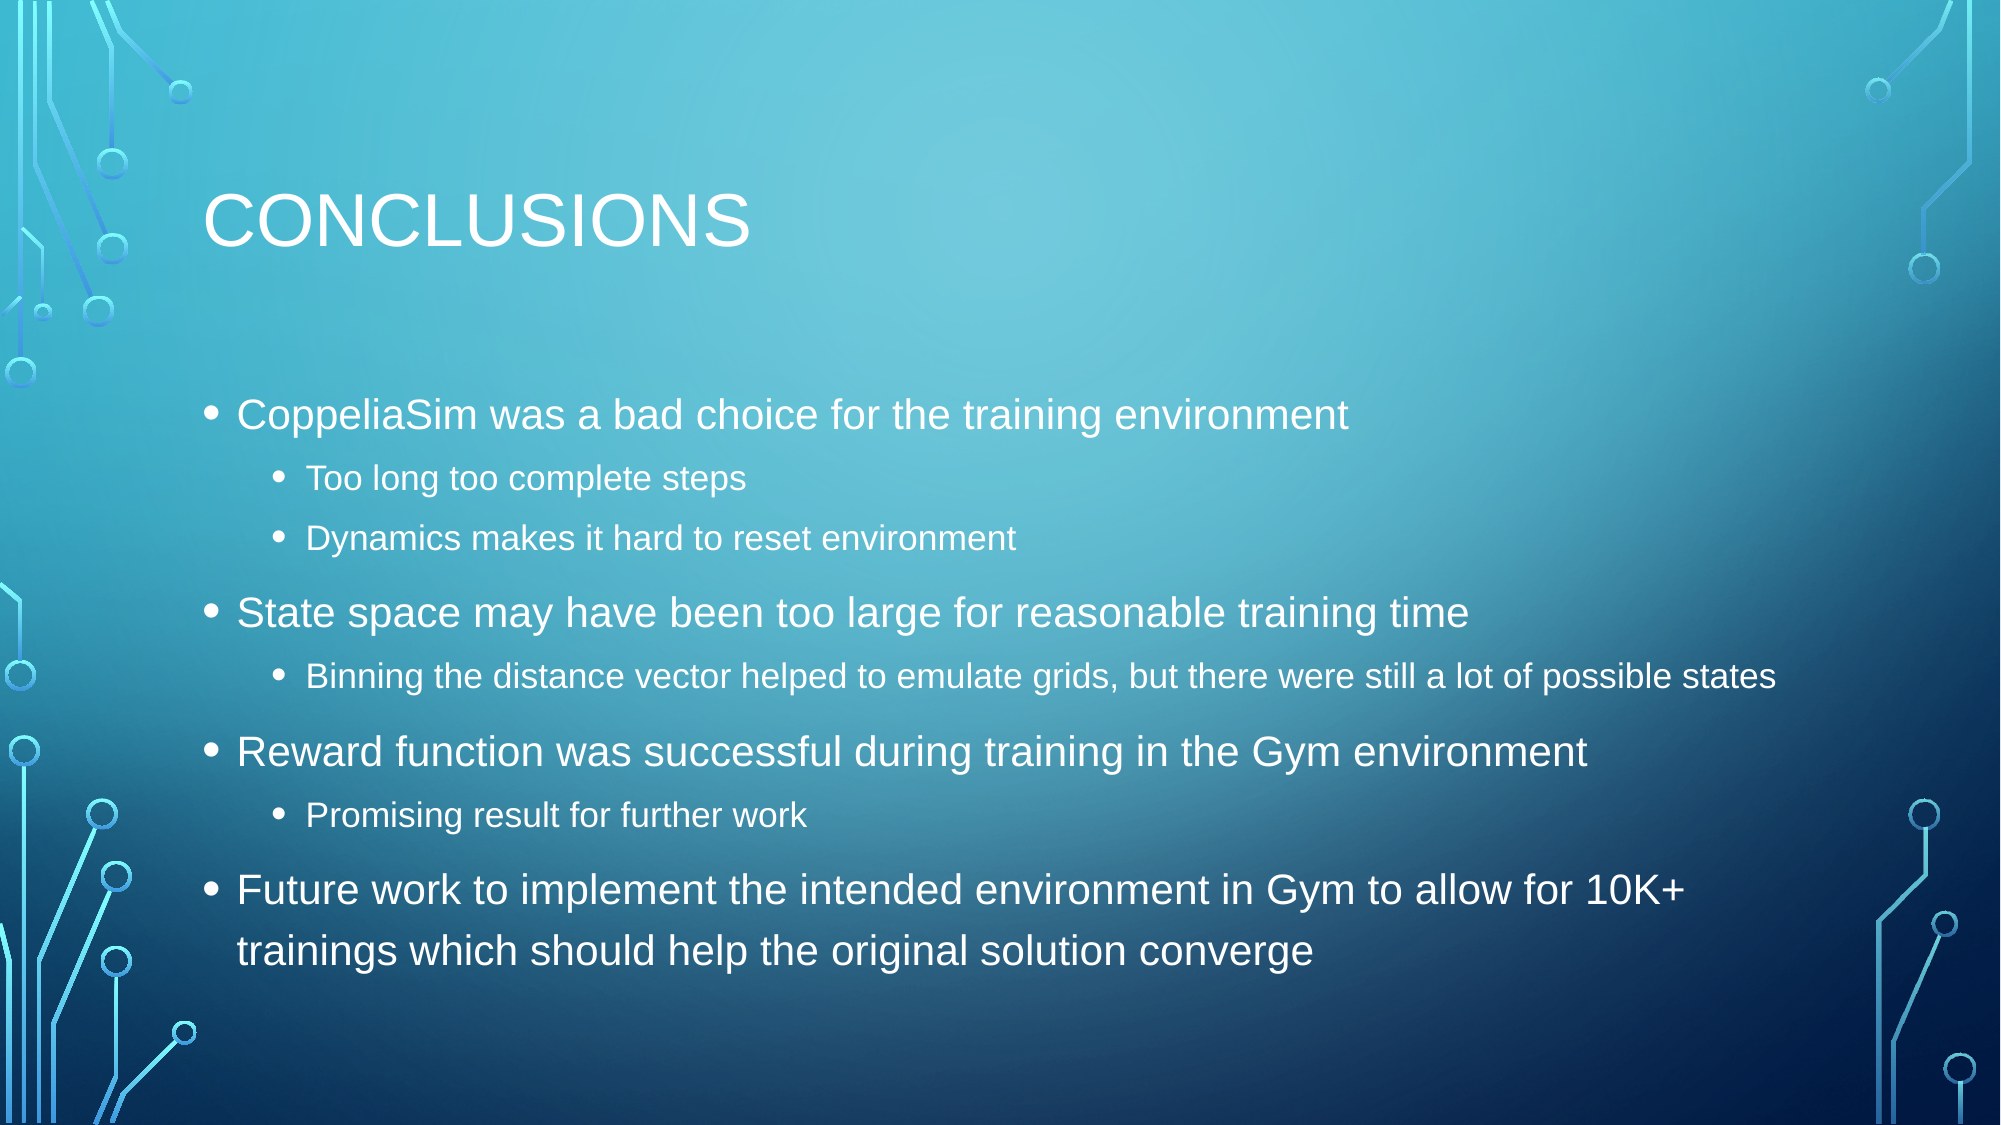

# Conclusions
CoppeliaSim was a bad choice for the training environment
Too long too complete steps
Dynamics makes it hard to reset environment
State space may have been too large for reasonable training time
Binning the distance vector helped to emulate grids, but there were still a lot of possible states
Reward function was successful during training in the Gym environment
Promising result for further work
Future work to implement the intended environment in Gym to allow for 10K+ trainings which should help the original solution converge